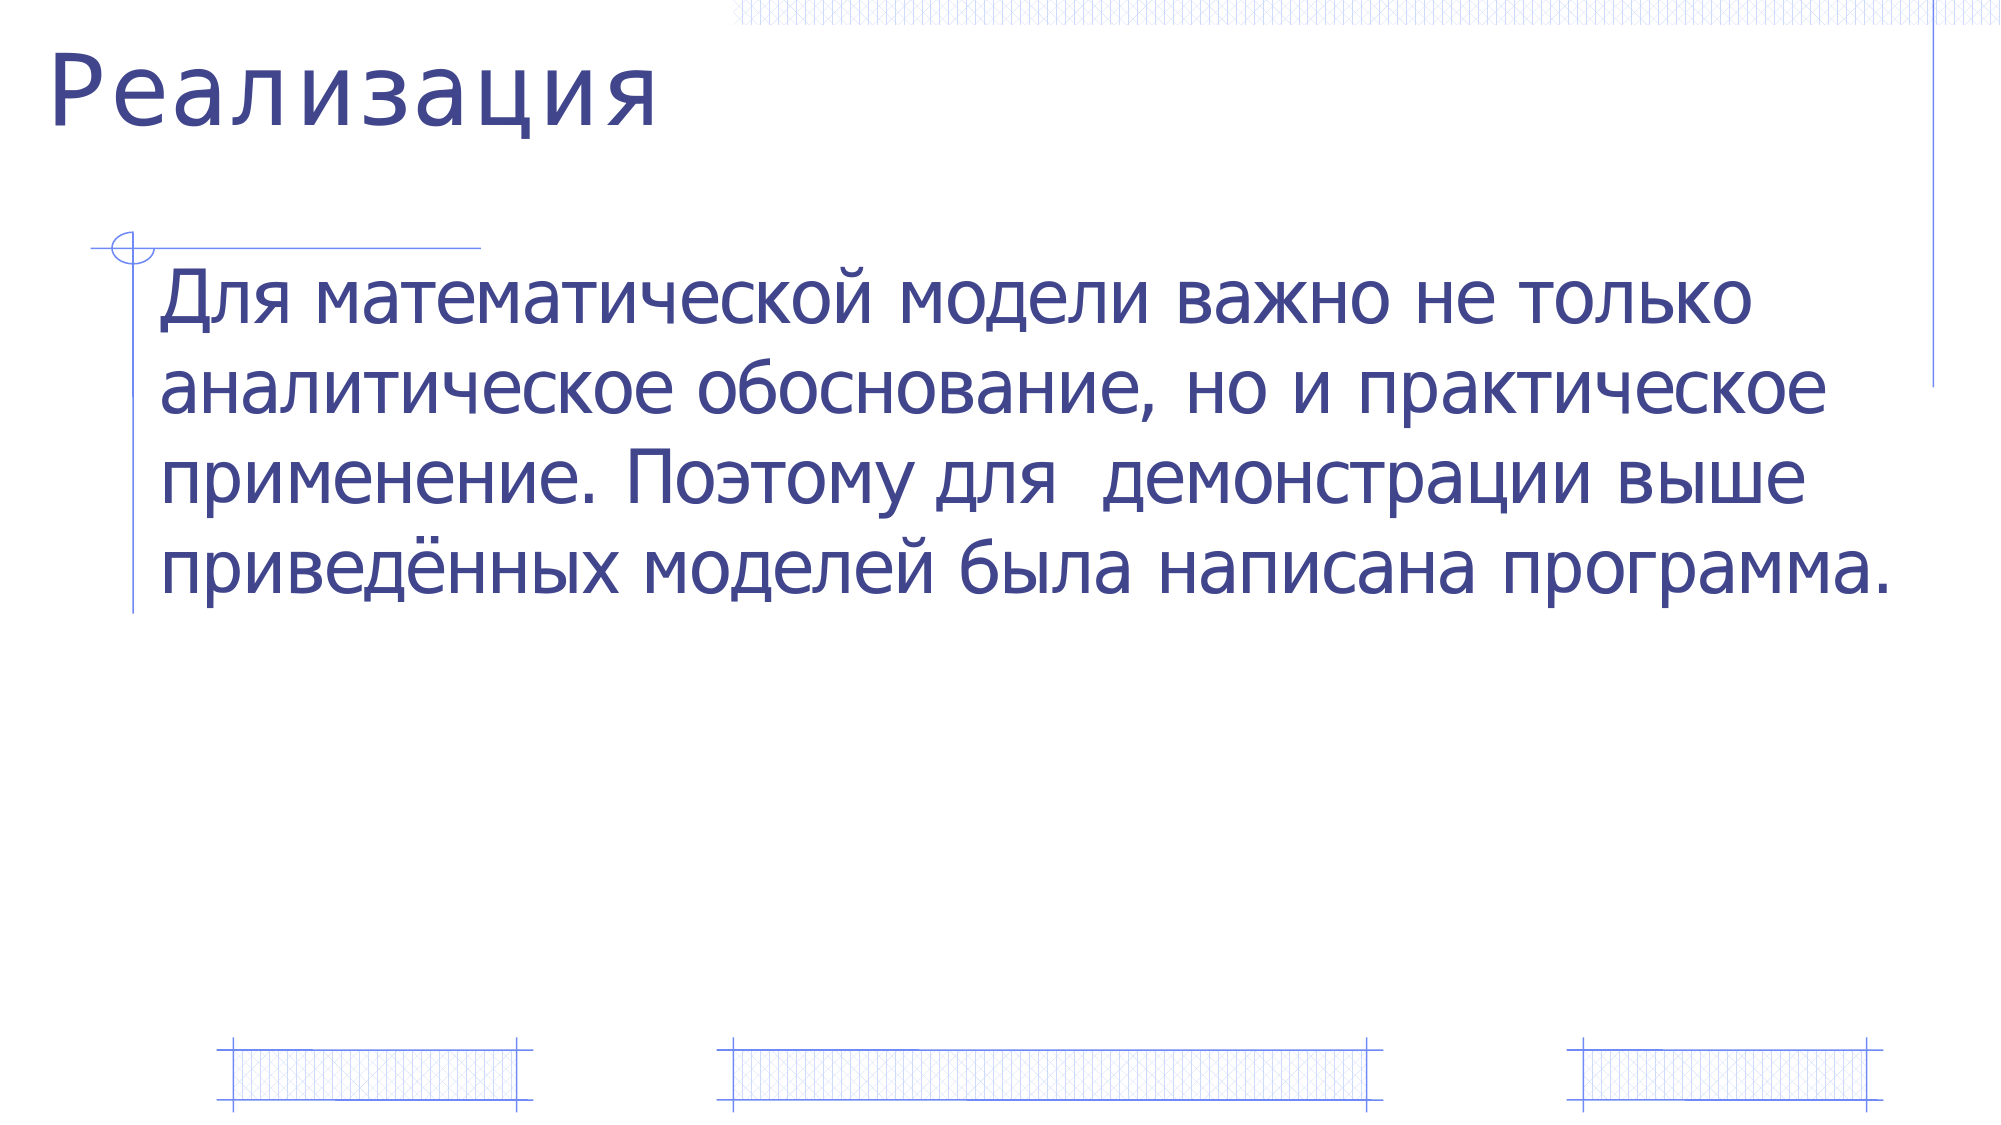

Реализация
Для математической модели важно не только аналитическое обоснование, но и практическое применение. Поэтому для  демонстрации выше приведённых моделей была написана программа.